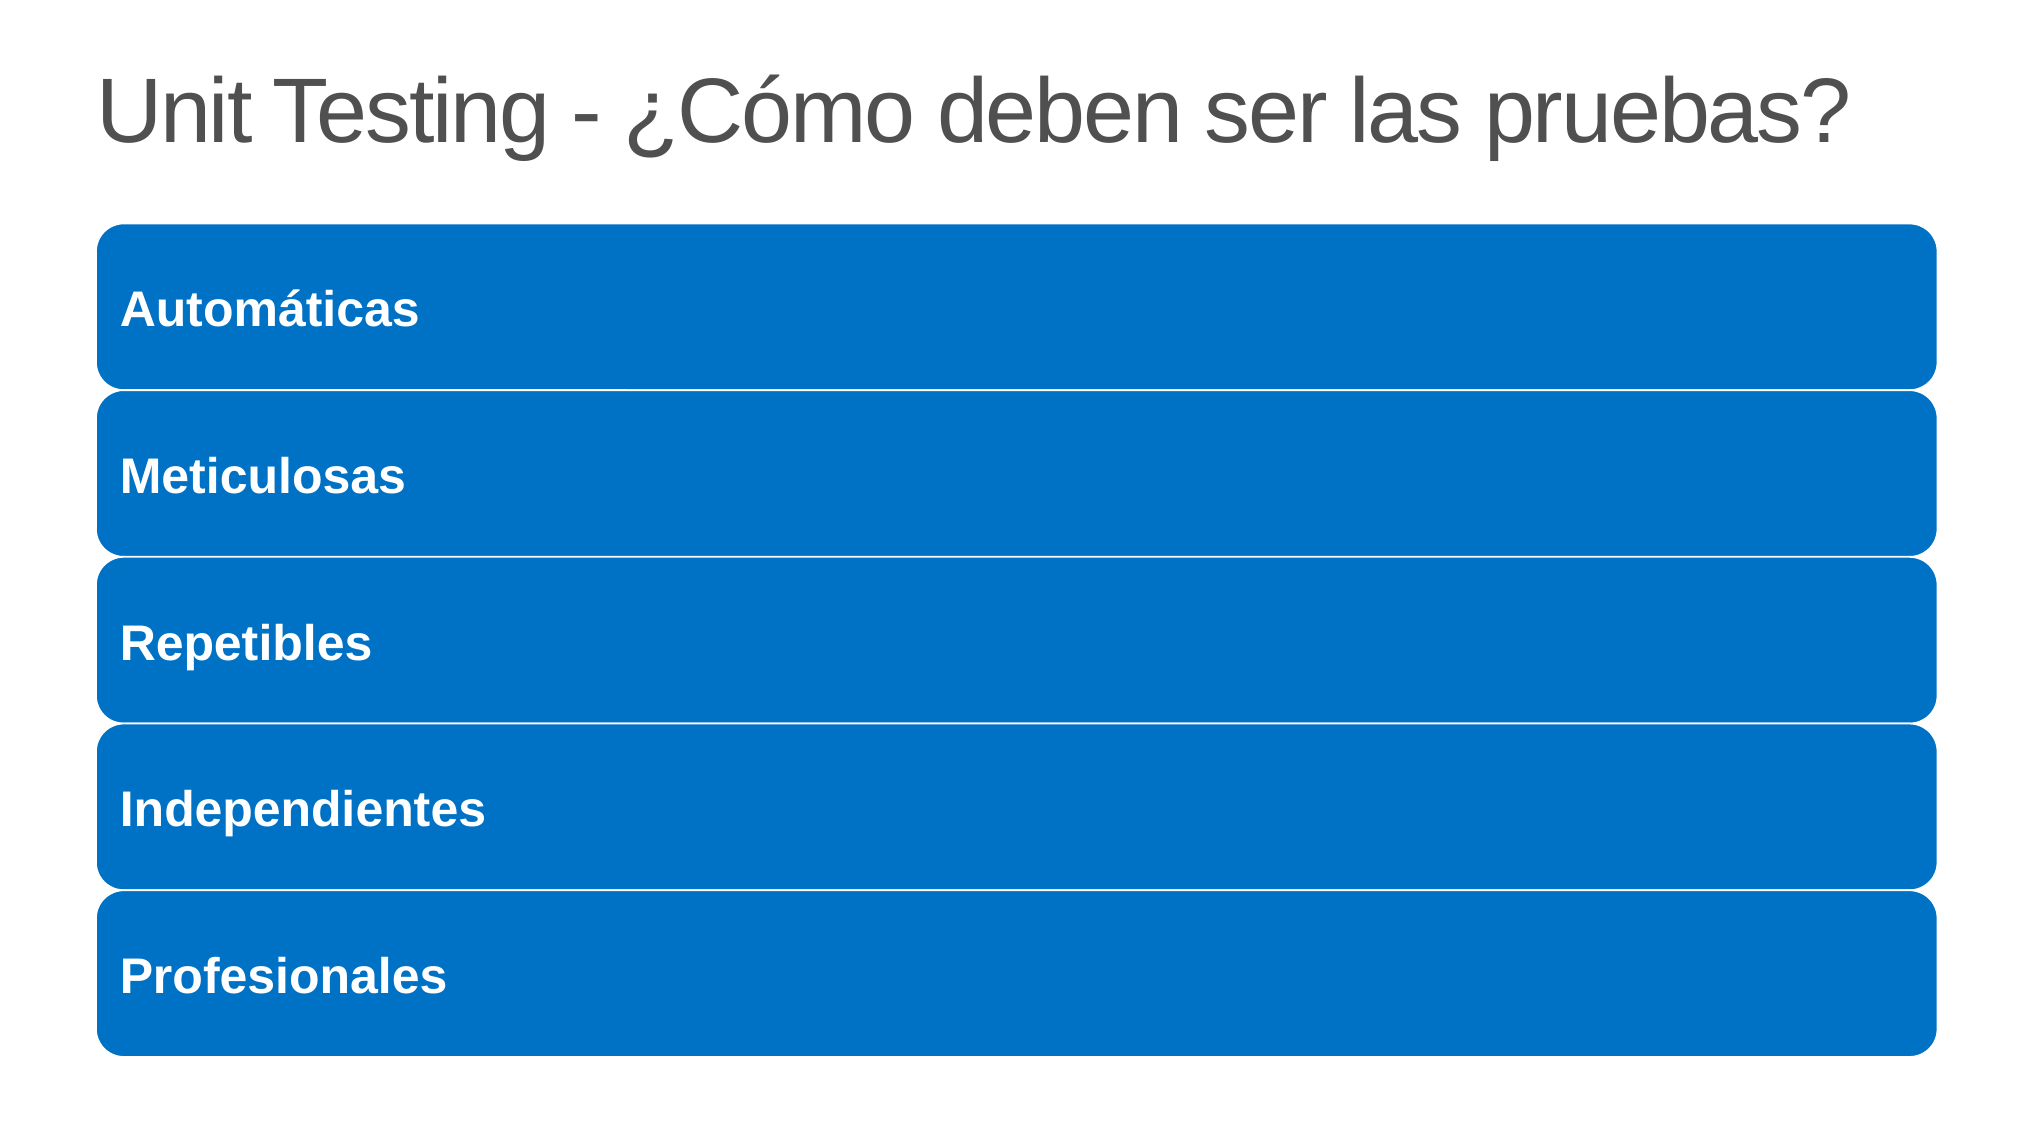

# Unit Testing - ¿Cómo deben ser las pruebas?
Automáticas
Meticulosas
Repetibles
Independientes
Profesionales